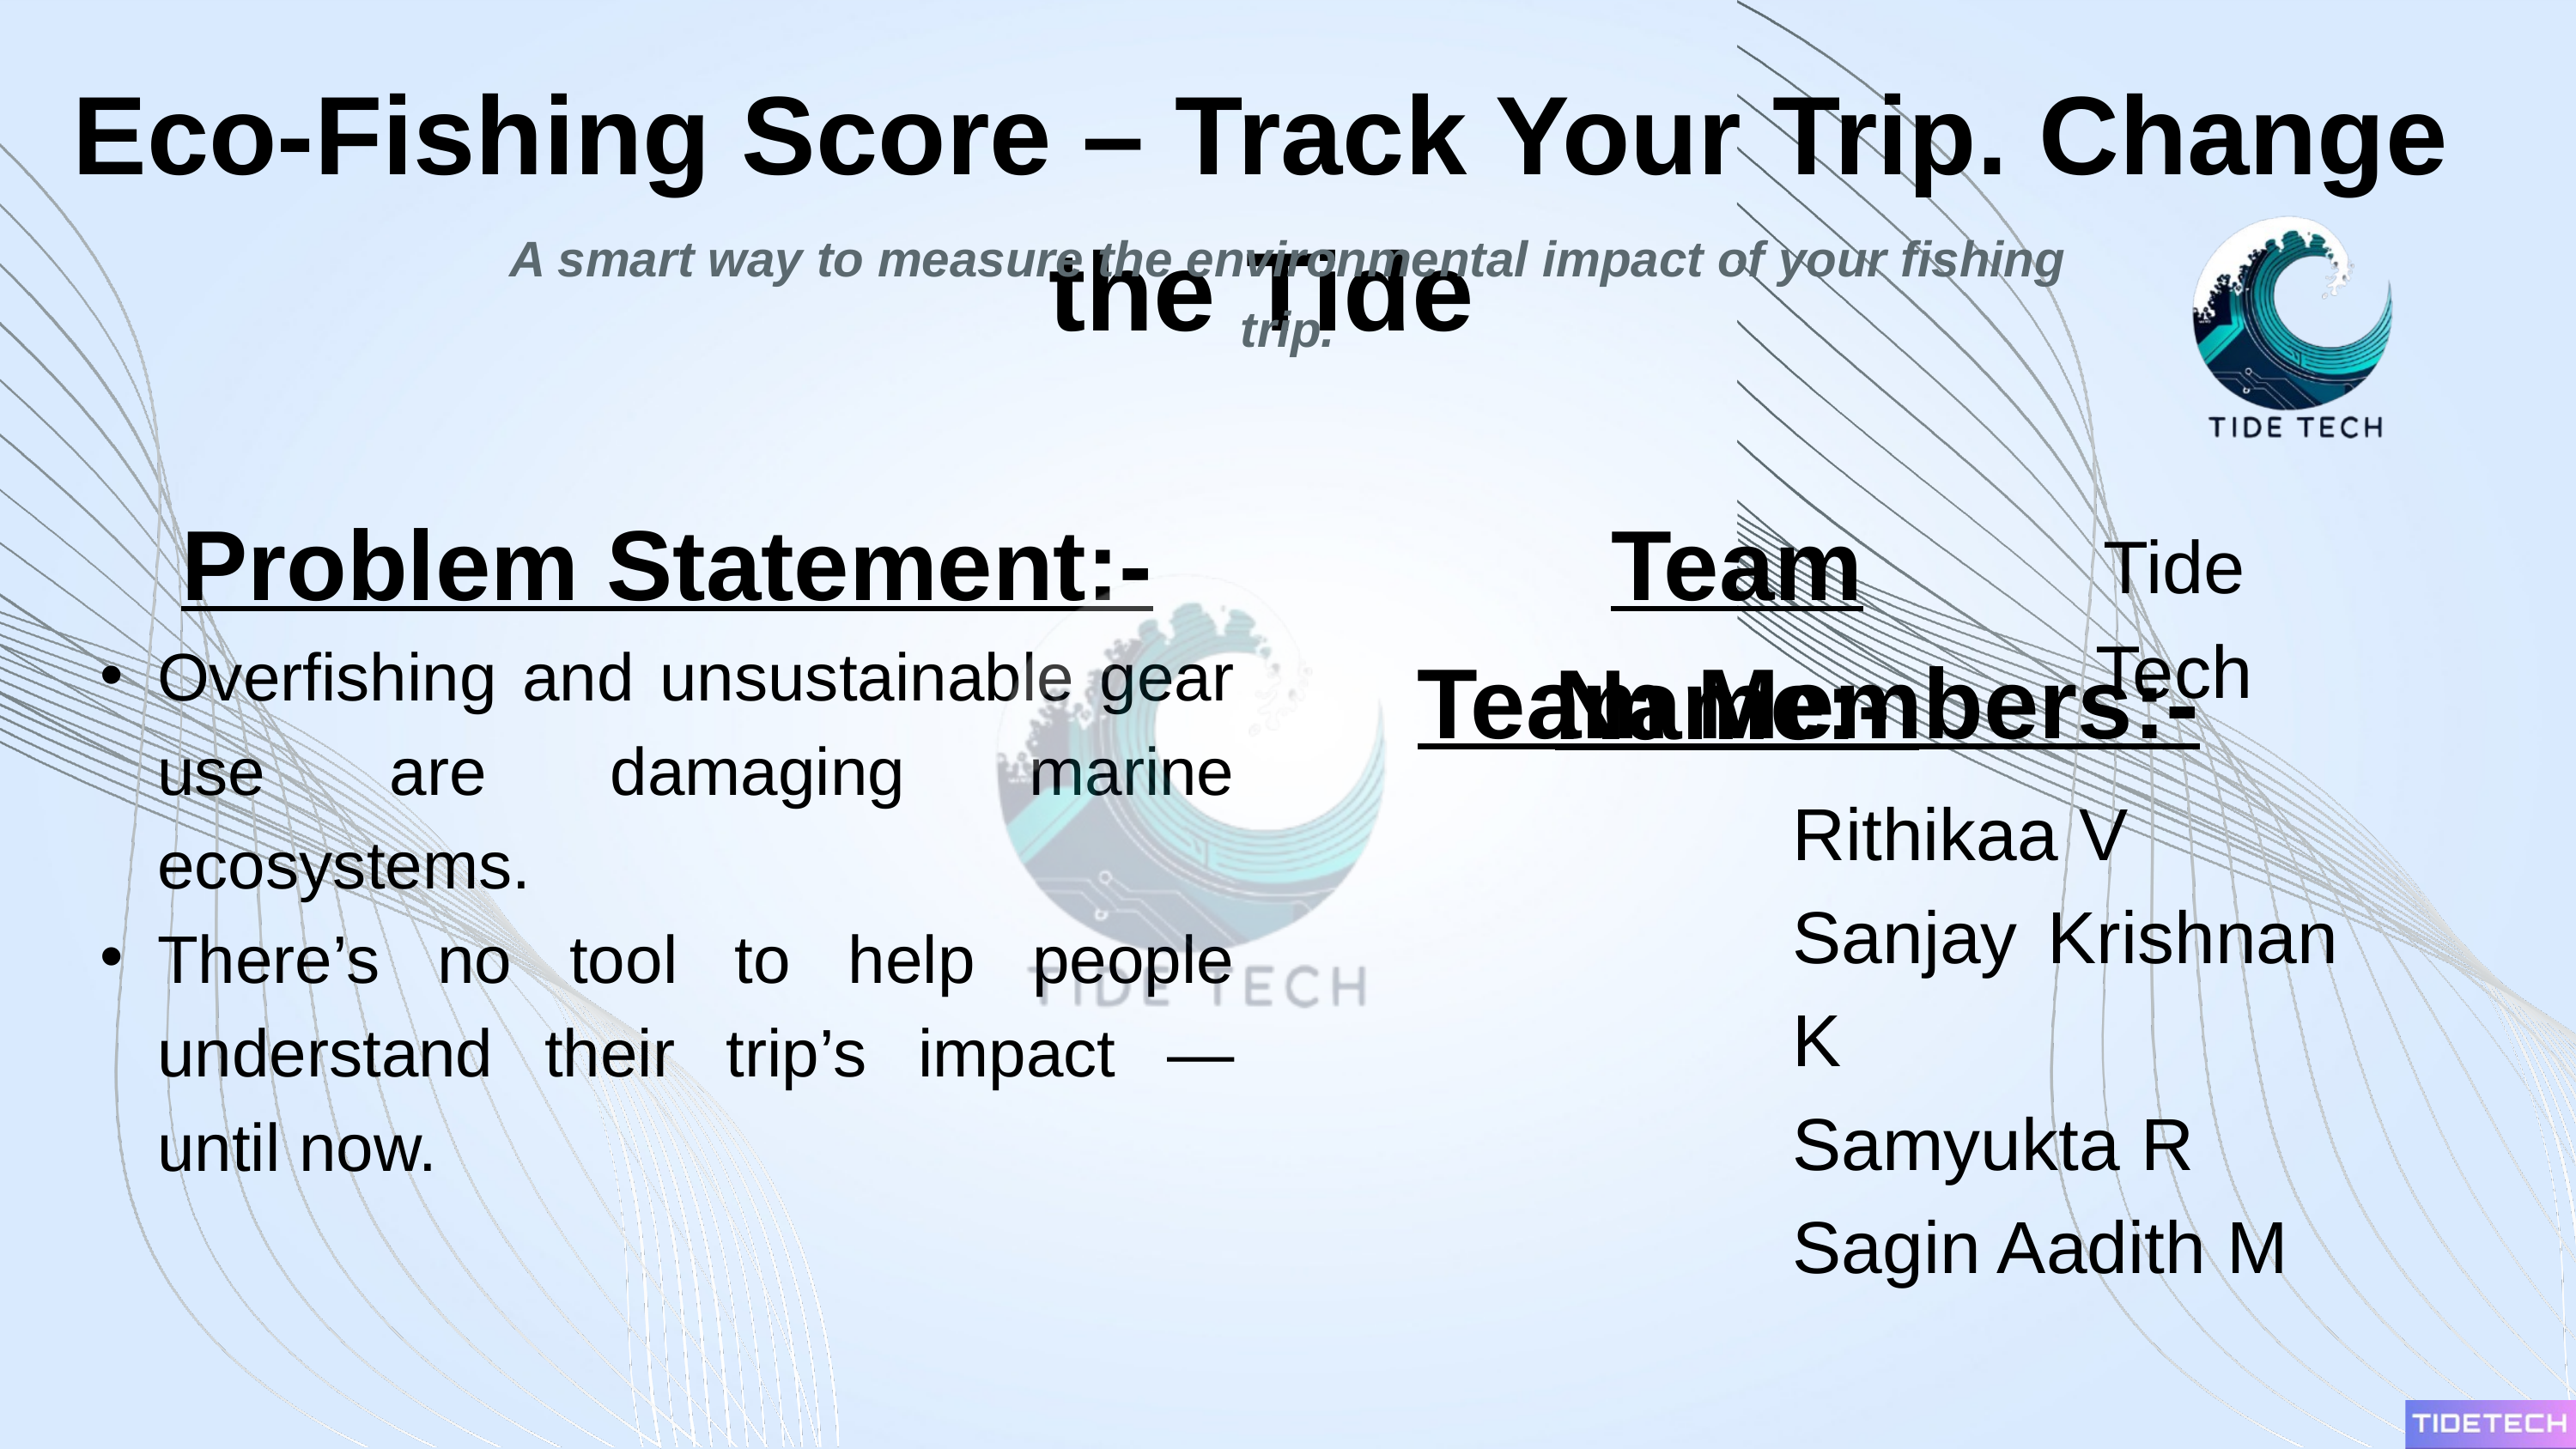

Eco-Fishing Score – Track Your Trip. Change the Tide

A smart way to measure the environmental impact of your fishing trip.

     Problem Statement:-
Overfishing and unsustainable gear use are damaging marine ecosystems.
There’s no tool to help people understand their trip’s impact — until now.
Team Name:-
Tide Tech
Team Members:-
Rithikaa V
Sanjay Krishnan K
Samyukta R
Sagin Aadith M